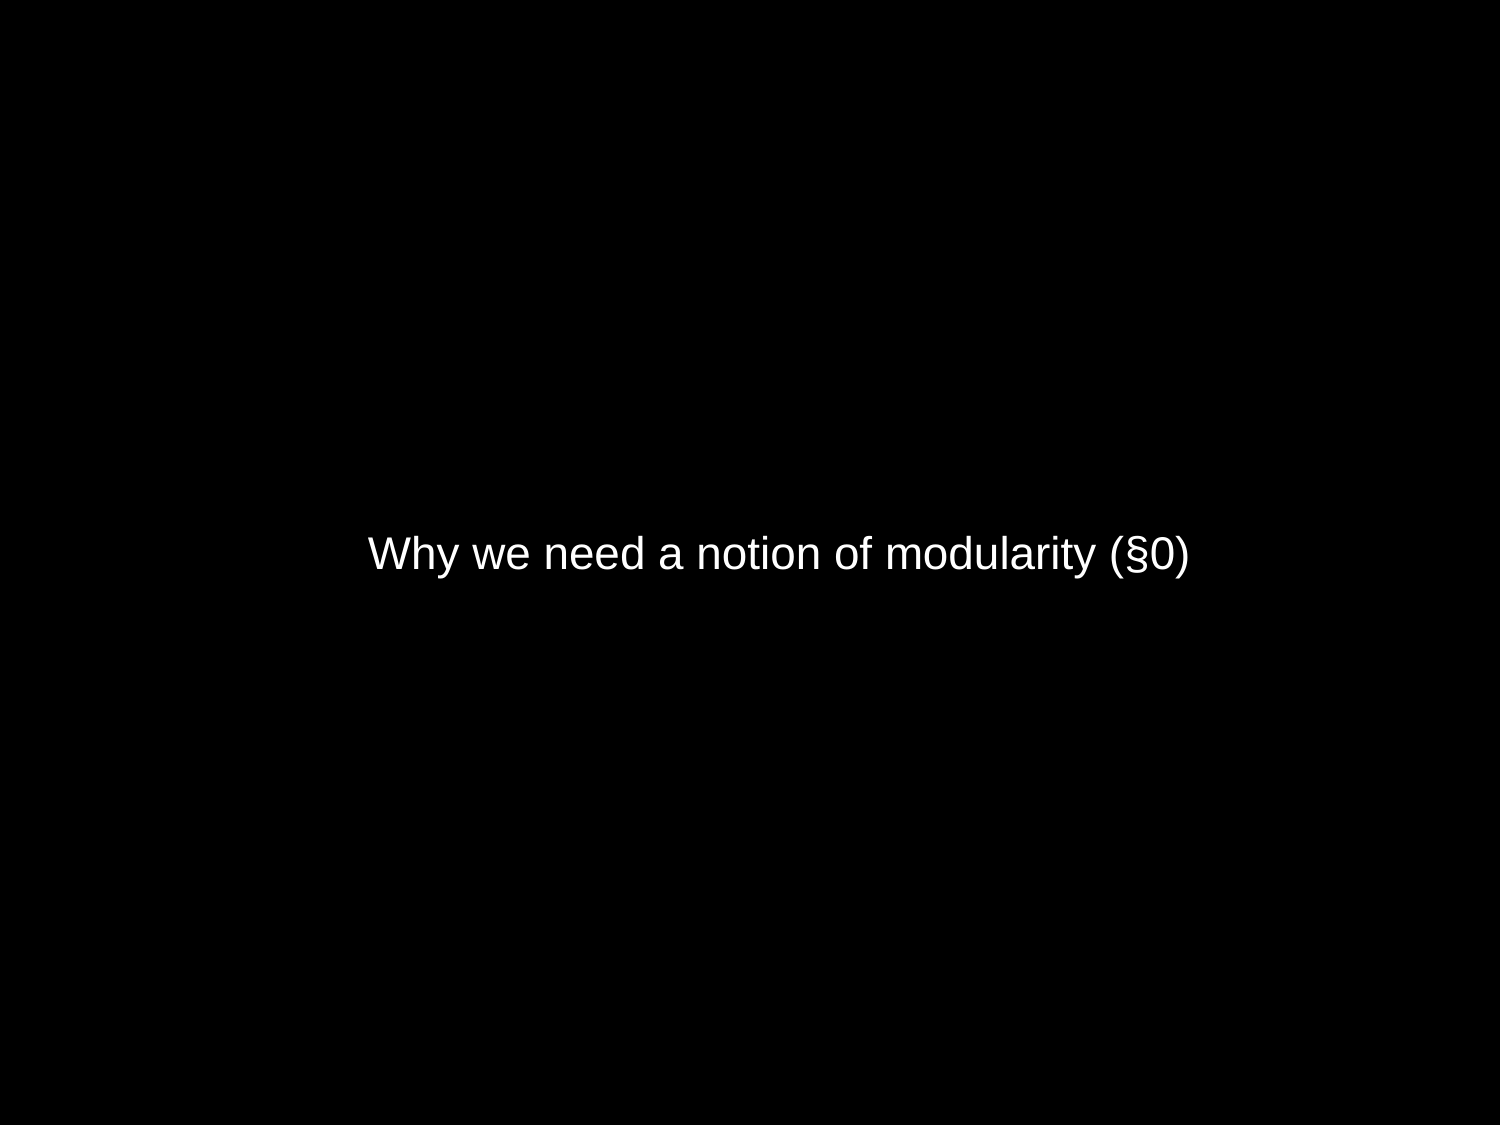

Why we need a notion of modularity (§0)